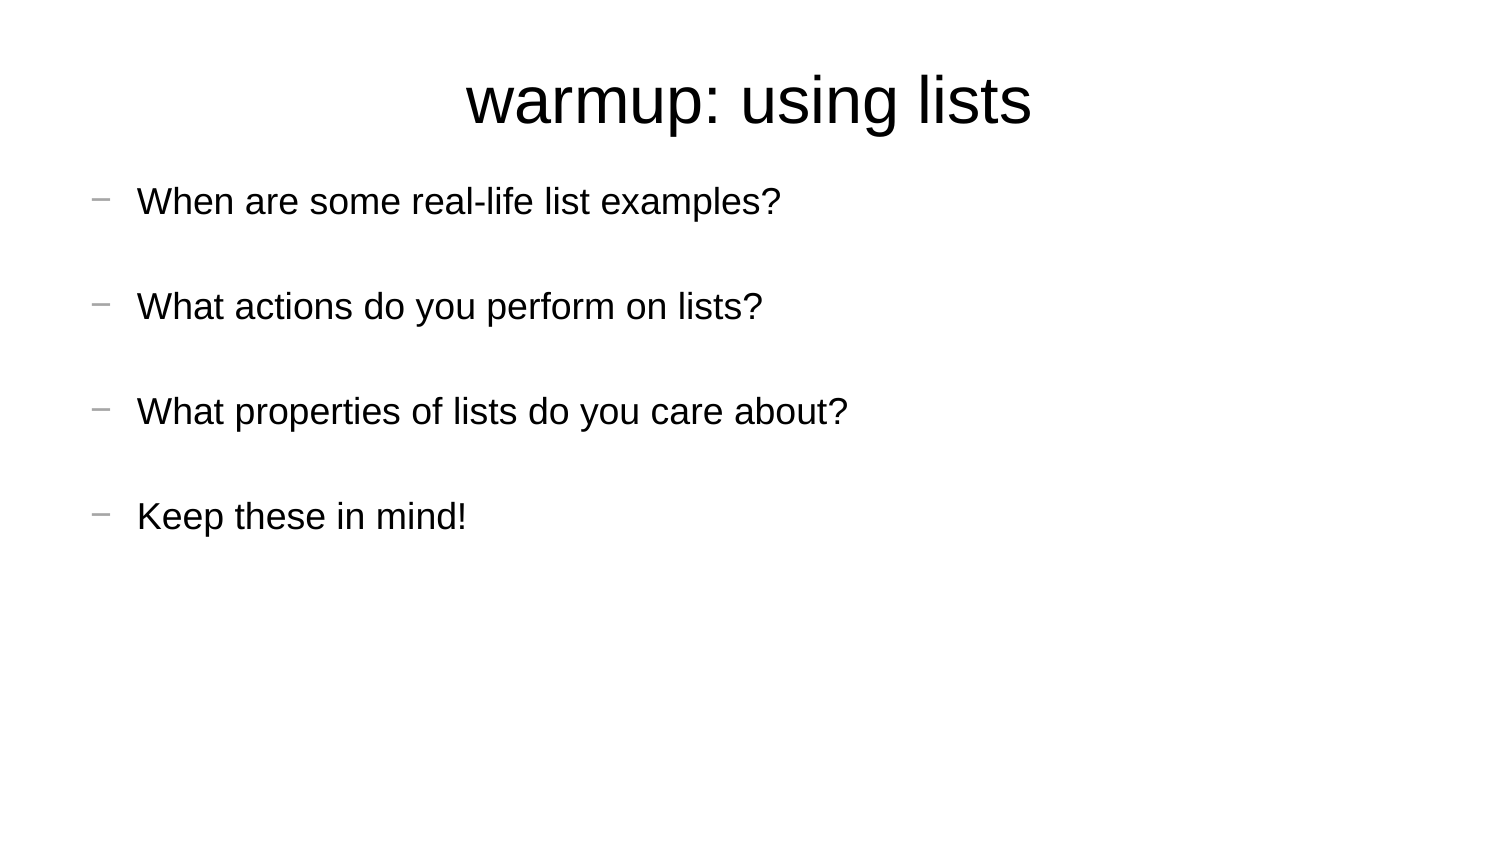

# warmup: using lists
When are some real-life list examples?

What actions do you perform on lists?

What properties of lists do you care about?

Keep these in mind!